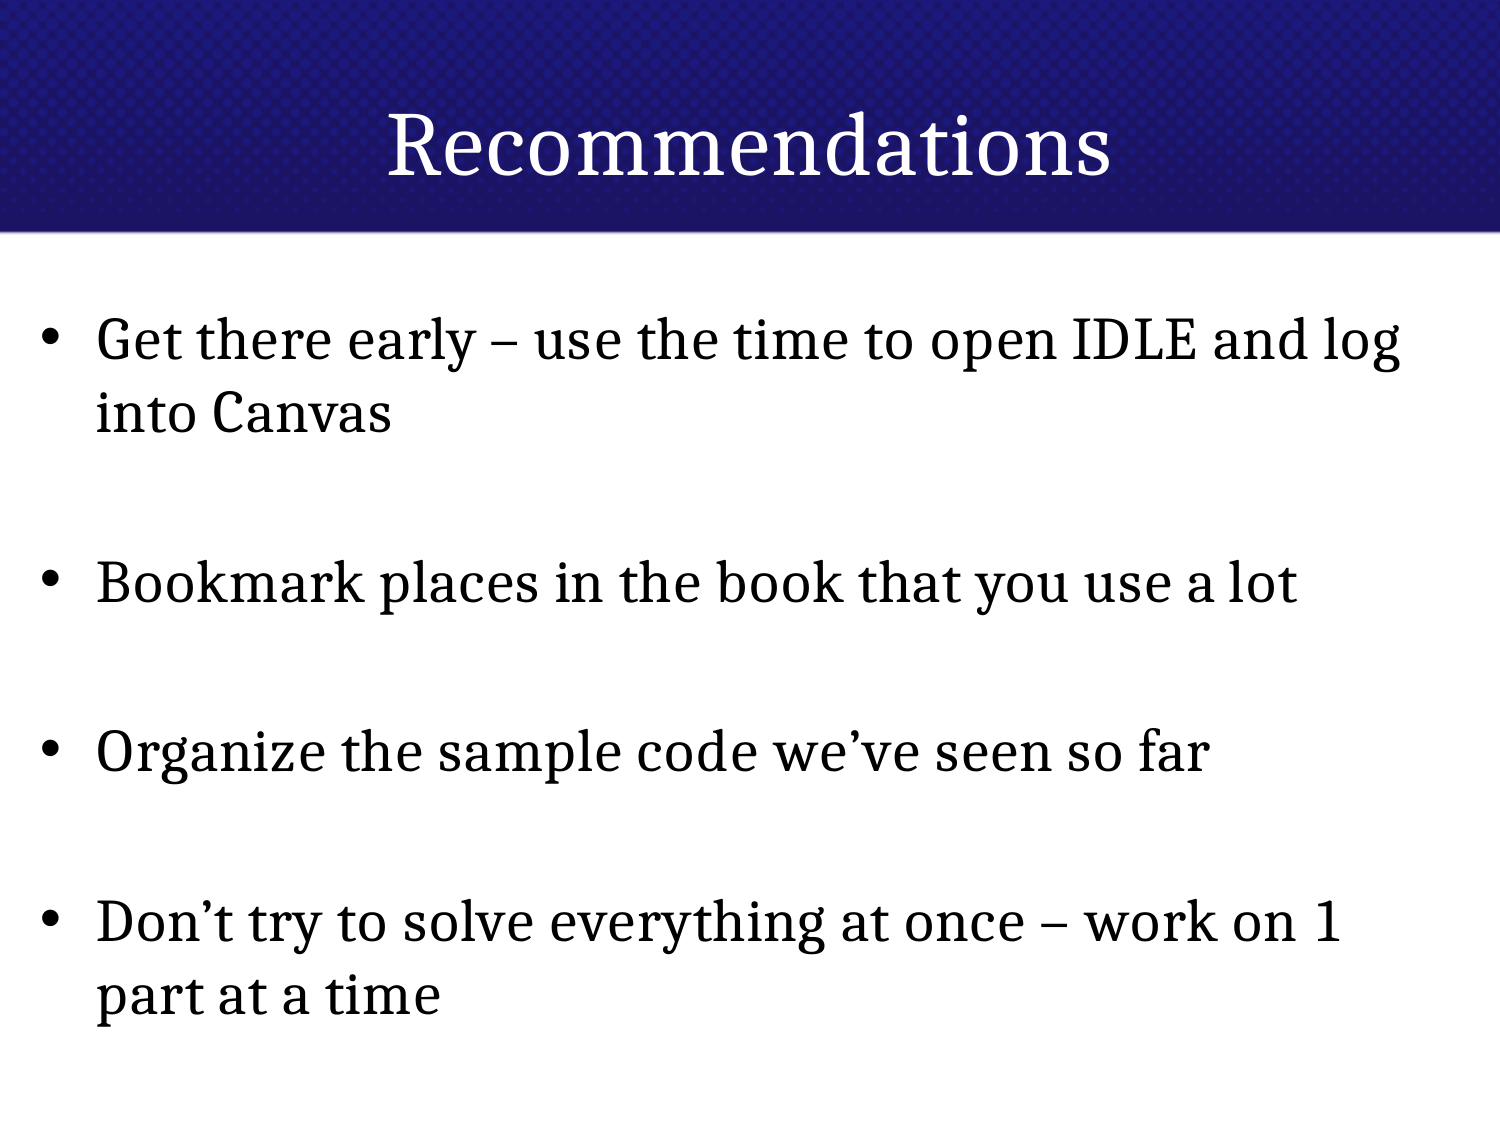

# Recommendations
Get there early – use the time to open IDLE and log into Canvas

Bookmark places in the book that you use a lot

Organize the sample code we’ve seen so far

Don’t try to solve everything at once – work on 1 part at a time